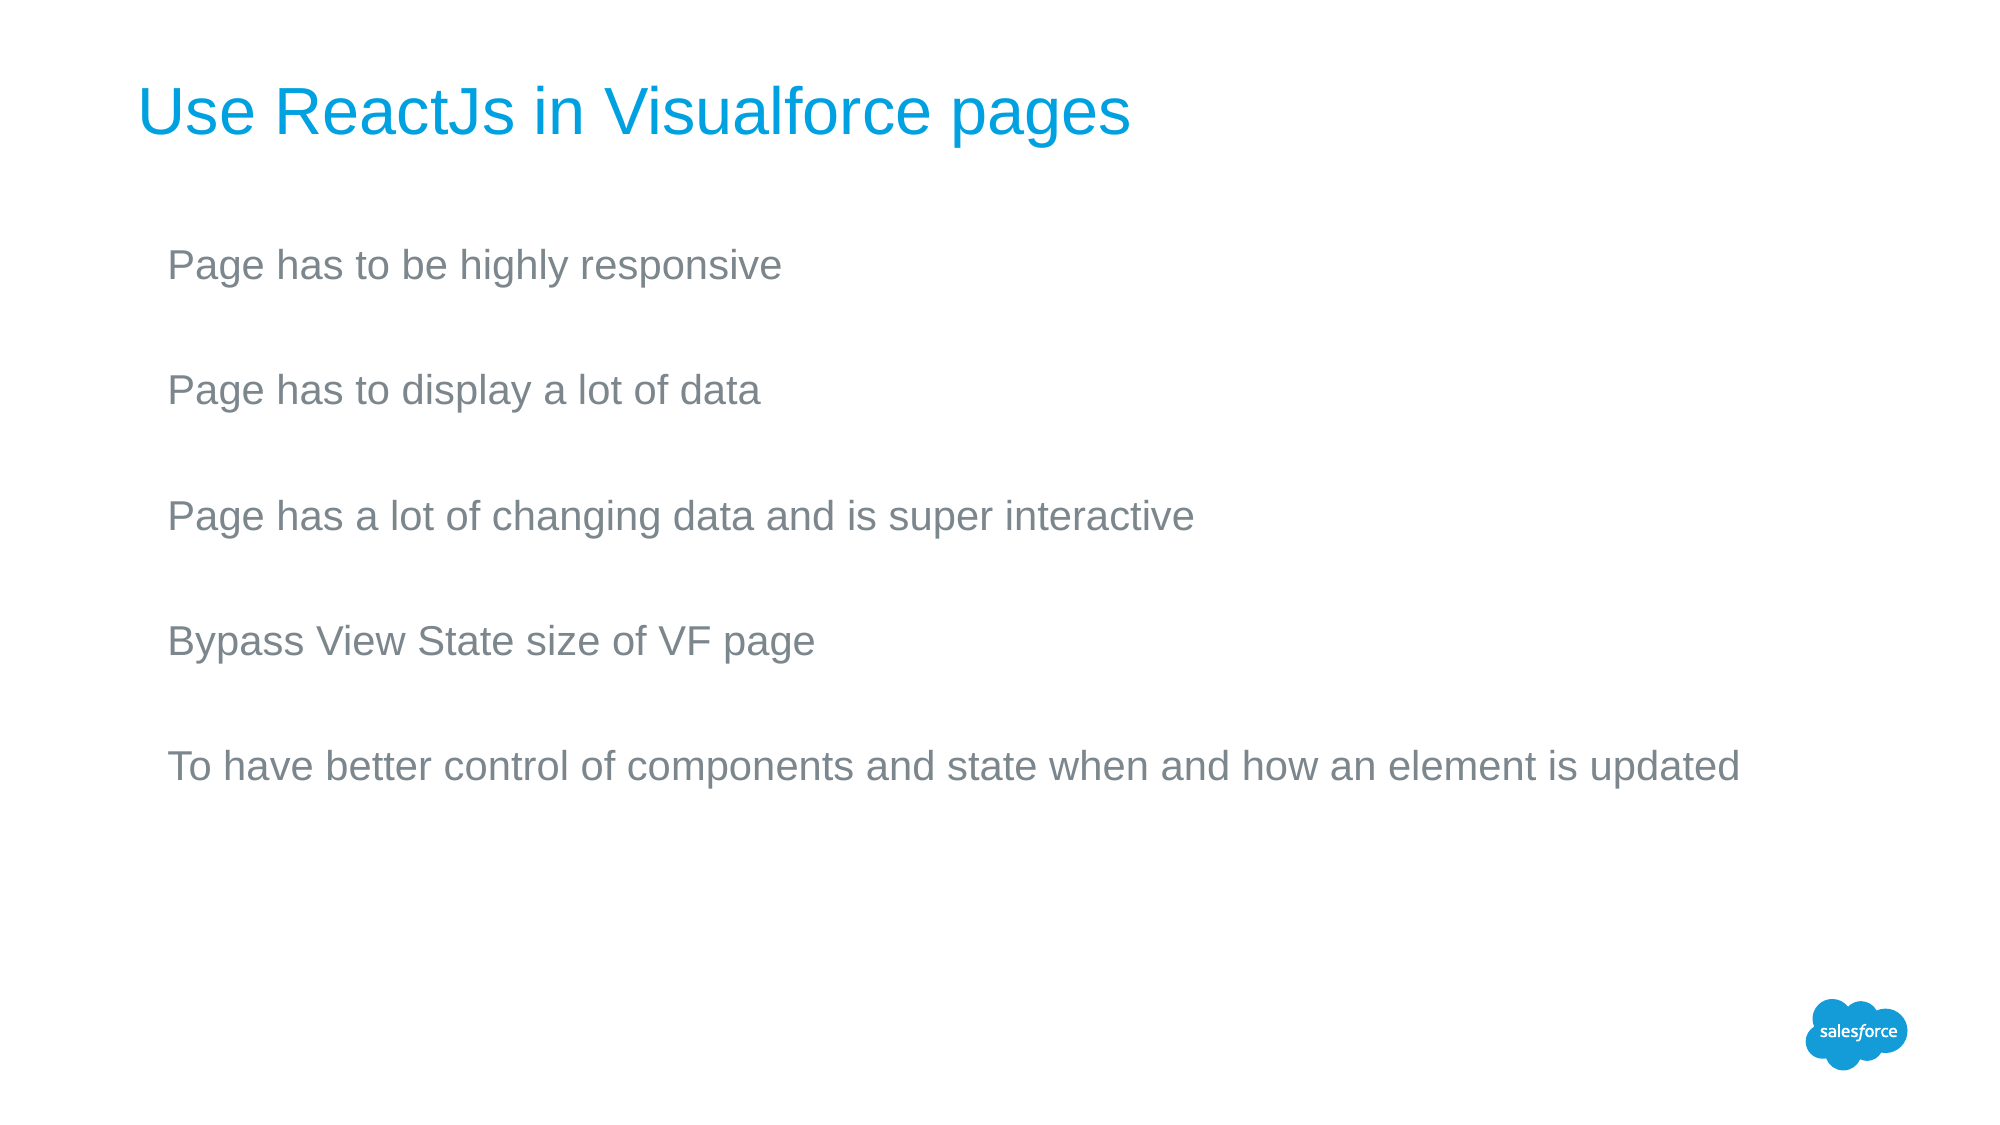

# Use ReactJs in Visualforce pages
Page has to be highly responsive

Page has to display a lot of data

Page has a lot of changing data and is super interactive

Bypass View State size of VF page

To have better control of components and state when and how an element is updated